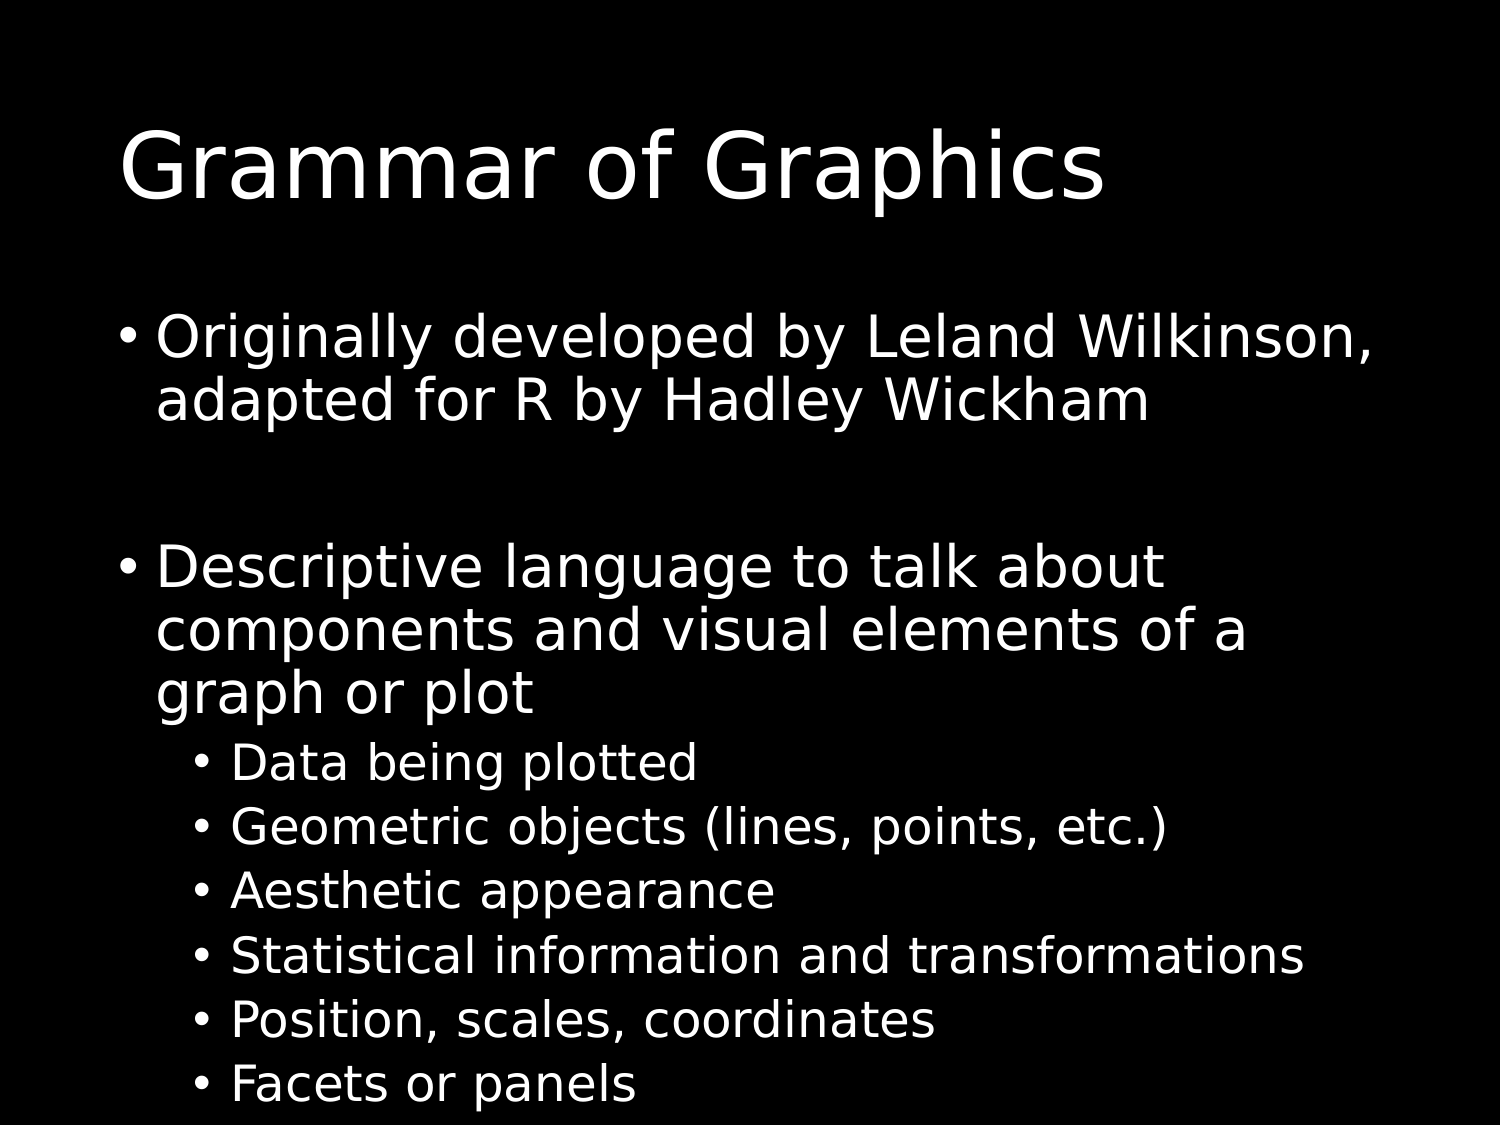

# Grammar of Graphics
Originally developed by Leland Wilkinson, adapted for R by Hadley Wickham

Descriptive language to talk about components and visual elements of a graph or plot
Data being plotted
Geometric objects (lines, points, etc.)
Aesthetic appearance
Statistical information and transformations
Position, scales, coordinates
Facets or panels